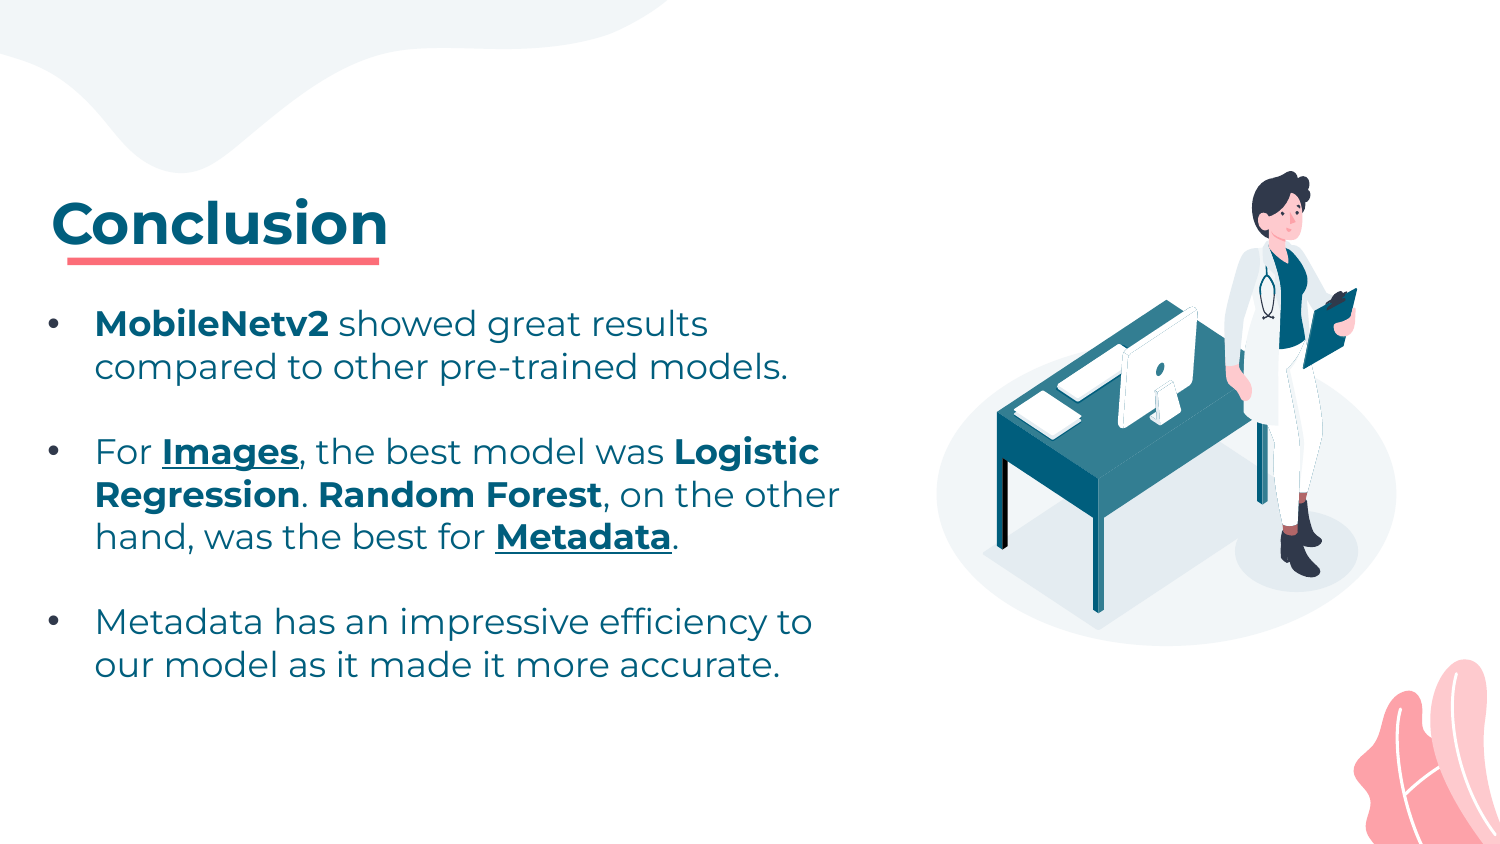

# Conclusion

MobileNetv2 showed great results compared to other pre-trained models.

For Images, the best model was Logistic Regression. Random Forest, on the other hand, was the best for Metadata.

Metadata has an impressive efficiency to our model as it made it more accurate.